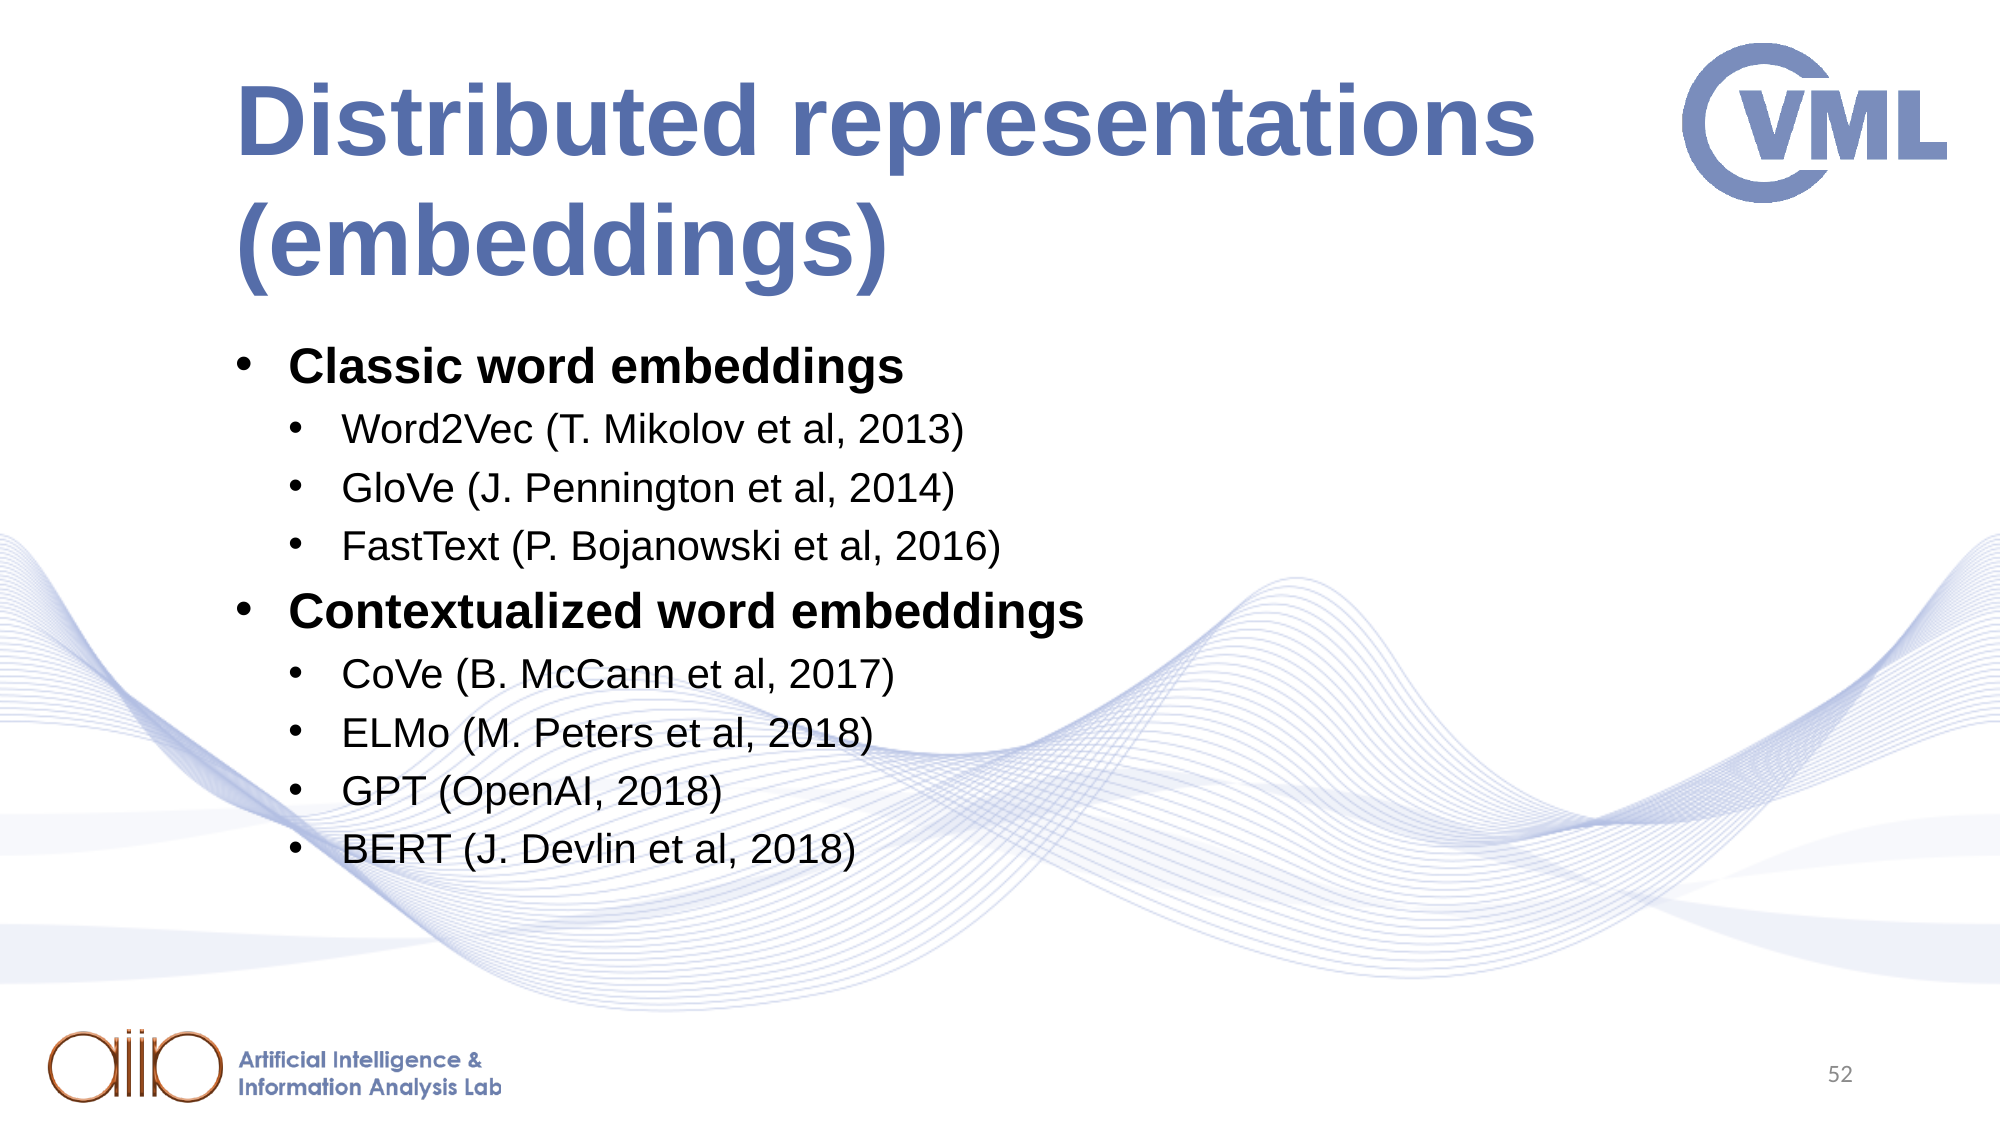

# Distributed representations (embeddings)
Classic word embeddings
Word2Vec (T. Mikolov et al, 2013)
GloVe (J. Pennington et al, 2014)
FastText (P. Bojanowski et al, 2016)
Contextualized word embeddings
CoVe (B. McCann et al, 2017)
ELMo (M. Peters et al, 2018)
GPT (OpenAI, 2018)
BERT (J. Devlin et al, 2018)

52